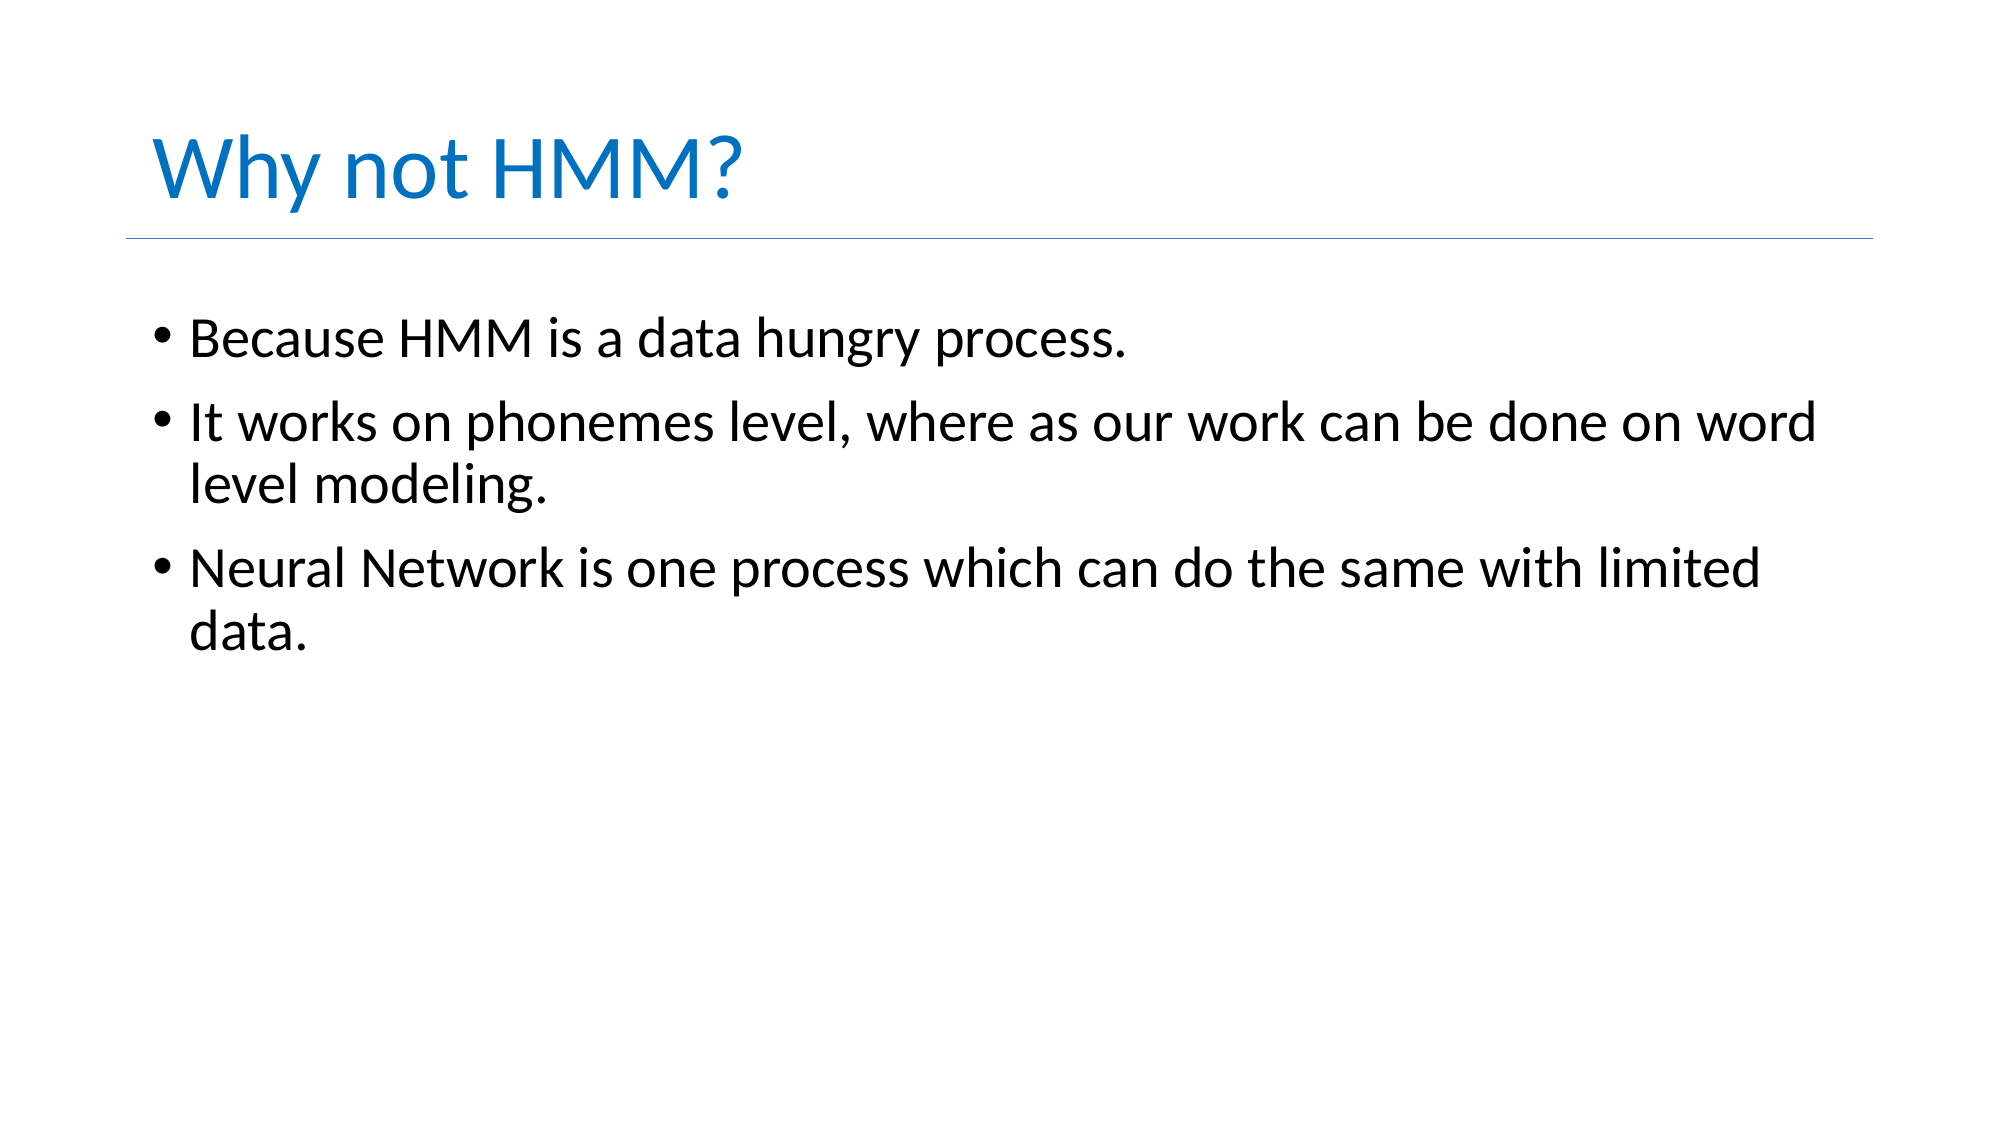

# Why not HMM?
Because HMM is a data hungry process.
It works on phonemes level, where as our work can be done on word level modeling.
Neural Network is one process which can do the same with limited data.